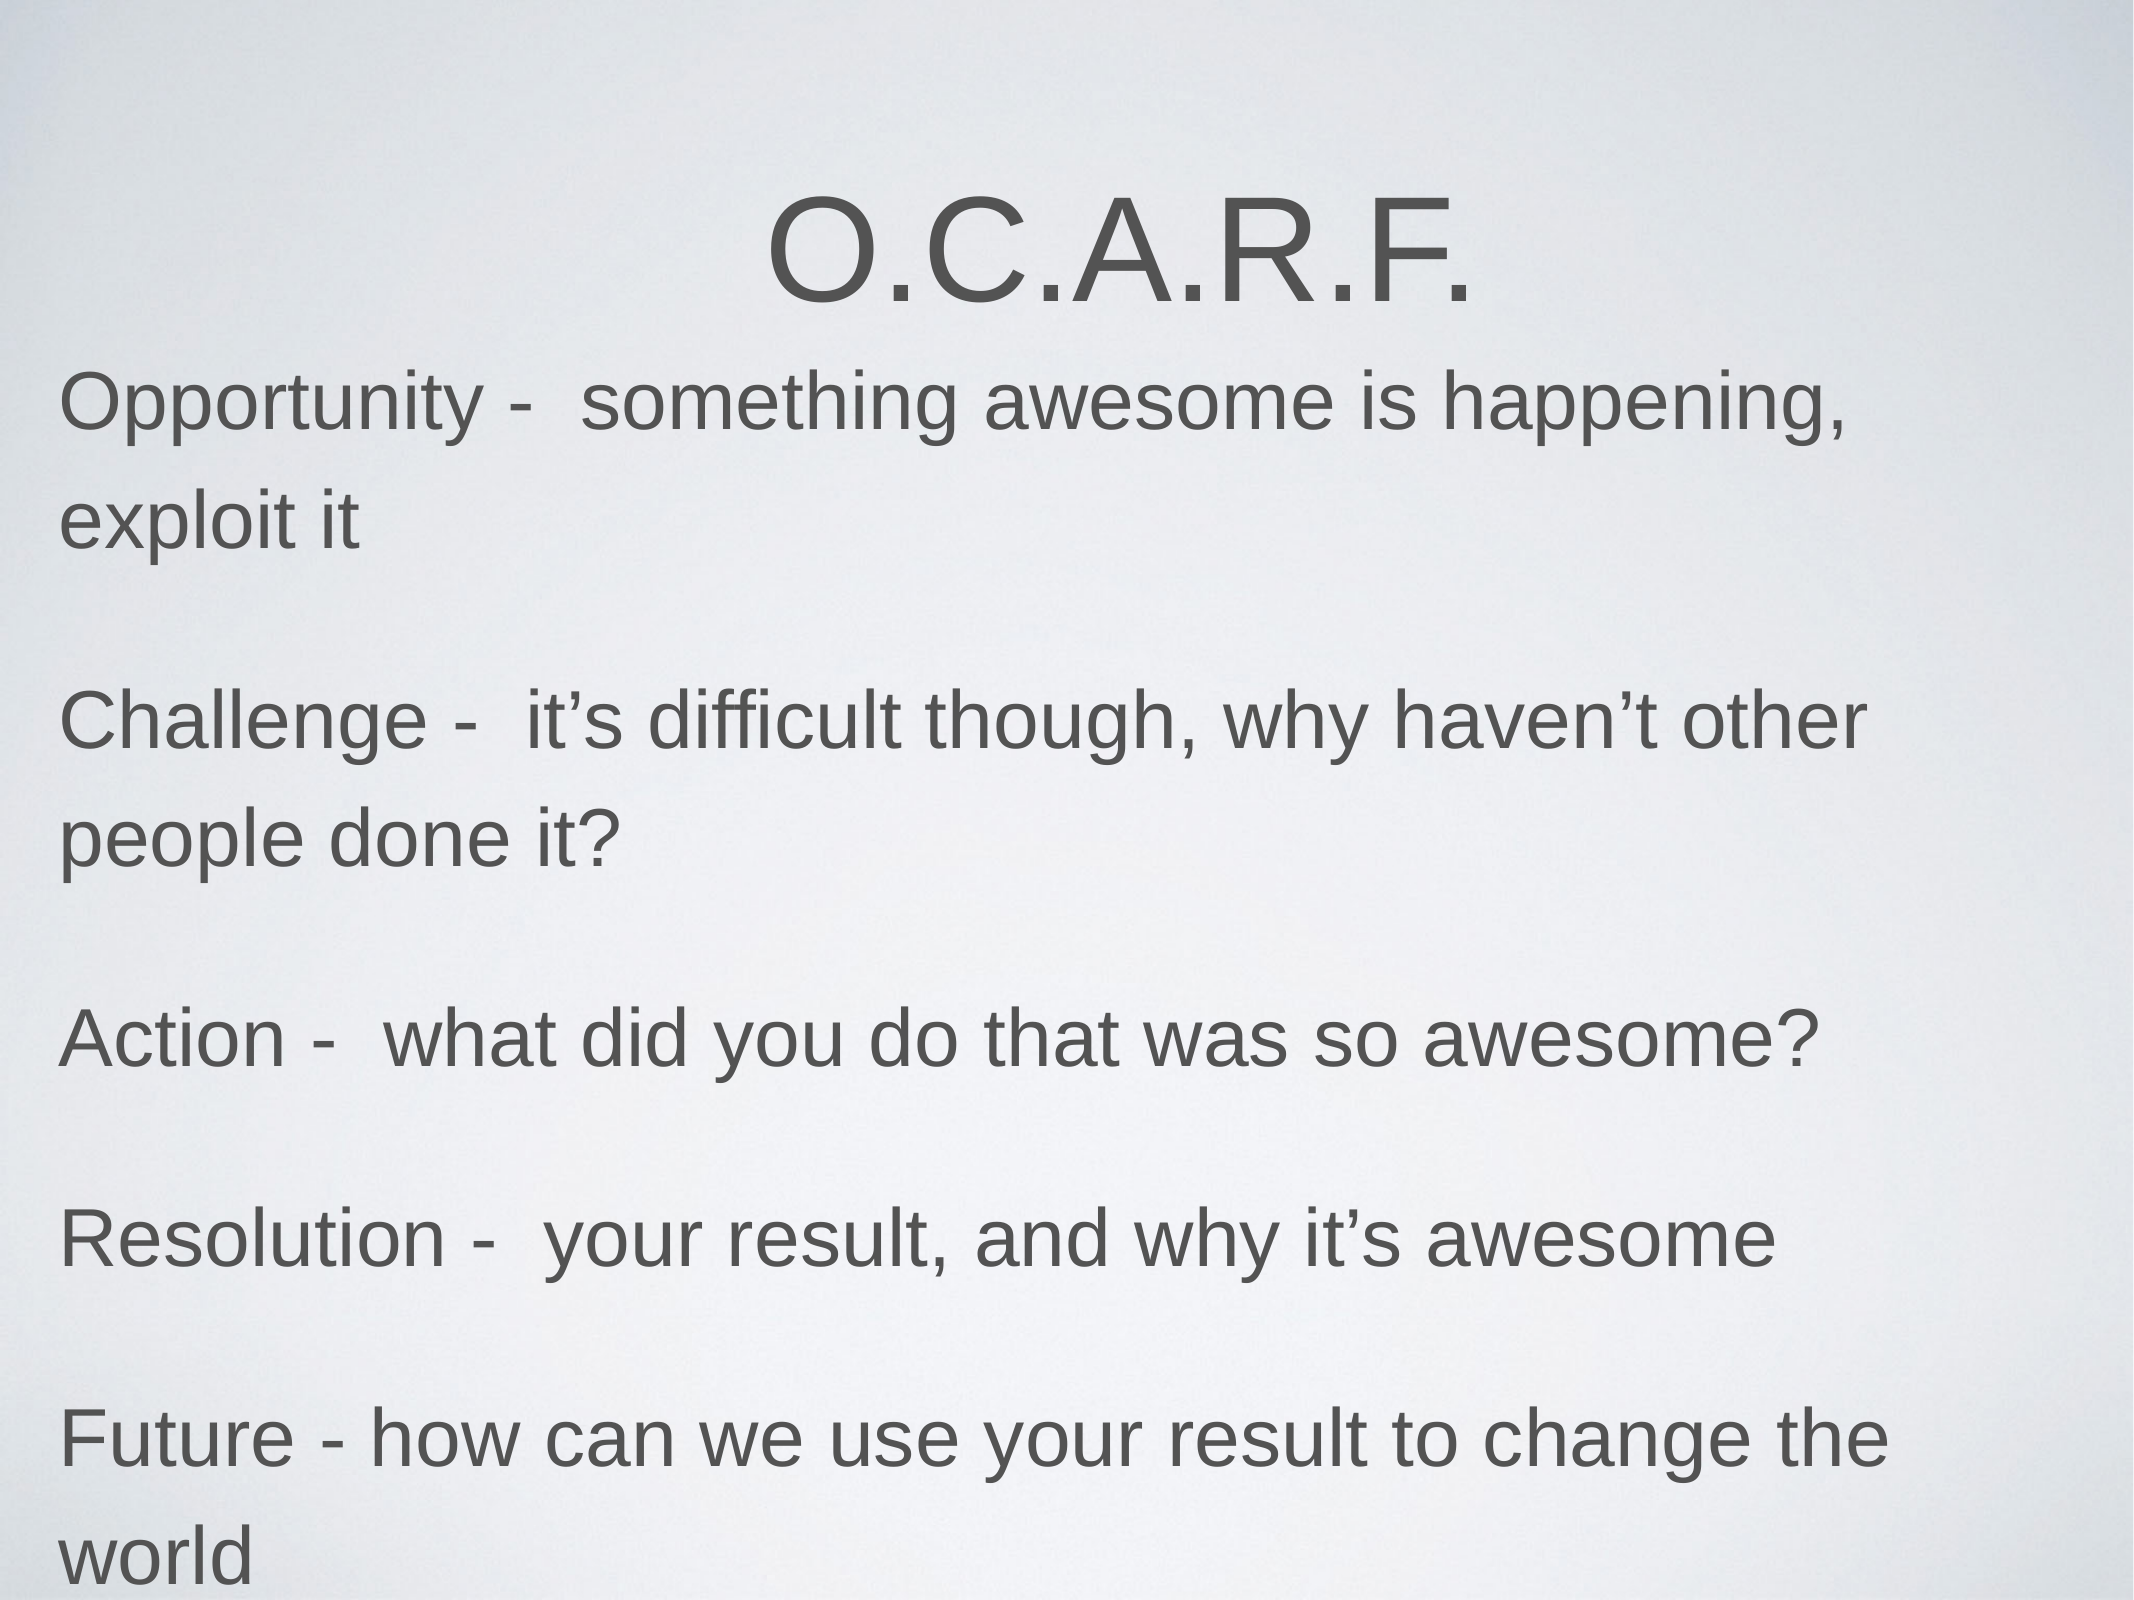

# o.c.a.r.F.
Opportunity -  something awesome is happening, exploit it
Challenge -  it’s difficult though, why haven’t other people done it?
Action -  what did you do that was so awesome?
Resolution -  your result, and why it’s awesome
Future - how can we use your result to change the world